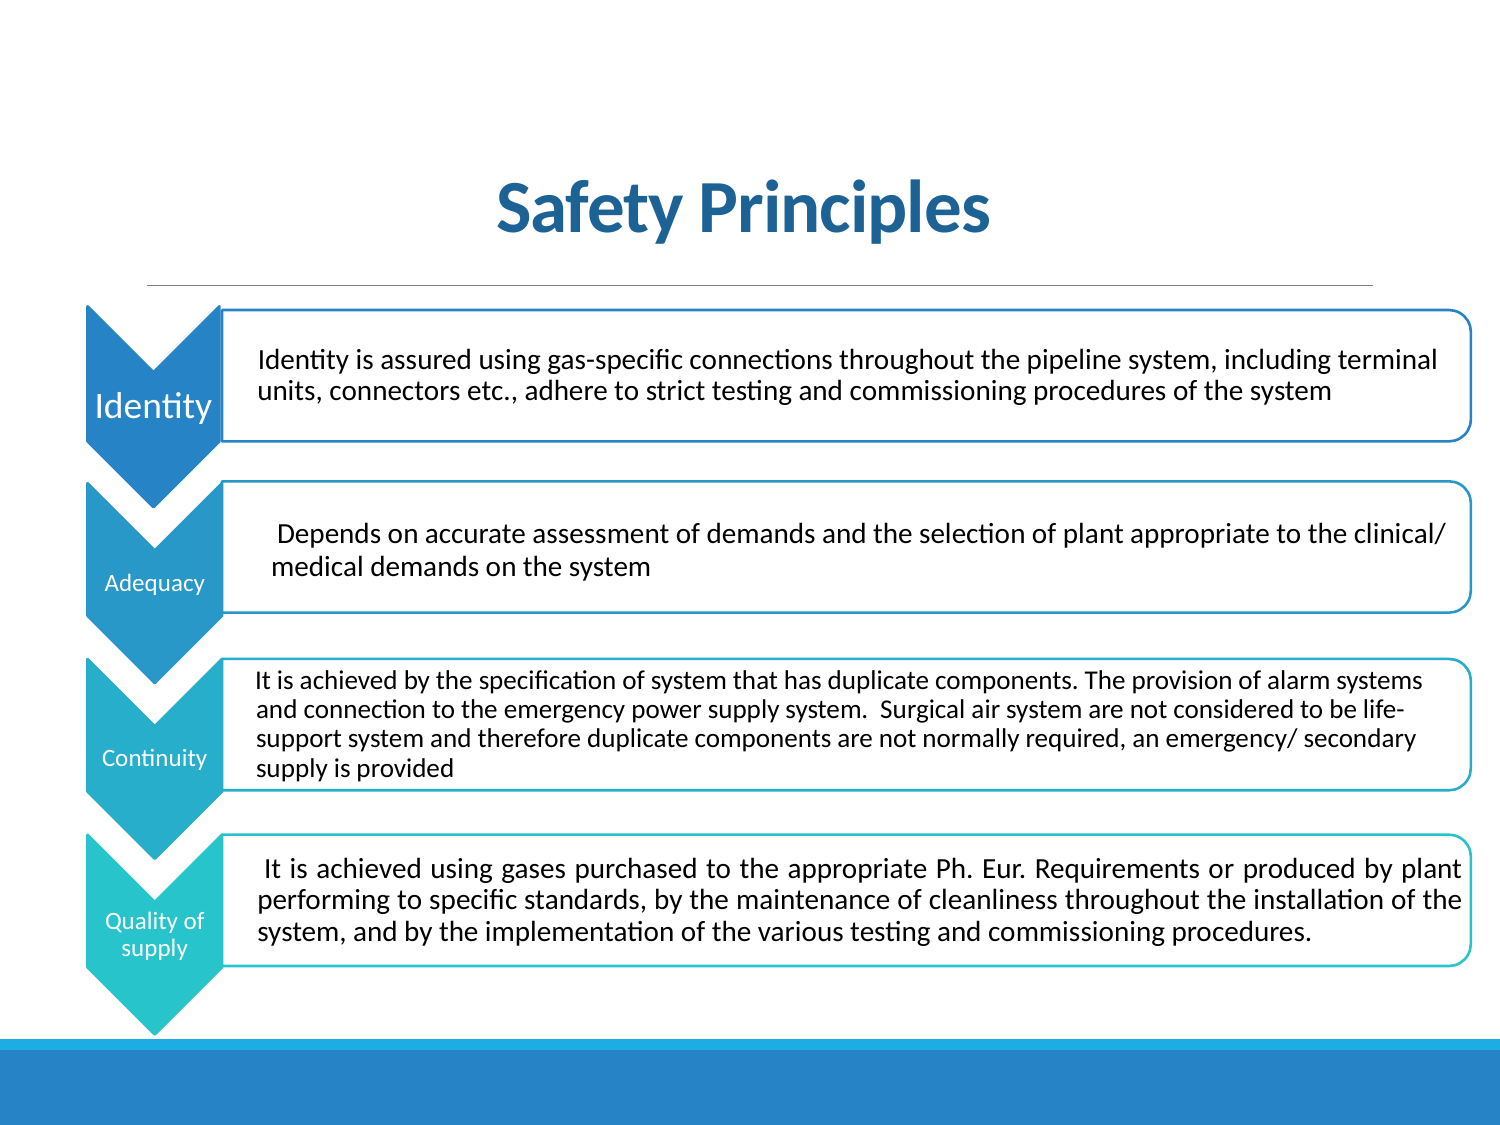

# Safety Principles
Identity
   Identity is assured using gas-specific connections throughout the pipeline system, including terminal units, connectors etc., adhere to strict testing and commissioning procedures of the system
Adequacy
    Depends on accurate assessment of demands and the selection of plant appropriate to the clinical/ medical demands on the system
Continuity
   It is achieved by the specification of system that has duplicate components. The provision of alarm systems and connection to the emergency power supply system.  Surgical air system are not considered to be life-support system and therefore duplicate components are not normally required, an emergency/ secondary supply is provided
Quality of supply
   It is achieved using gases purchased to the appropriate Ph. Eur. Requirements or produced by plant performing to specific standards, by the maintenance of cleanliness throughout the installation of the system, and by the implementation of the various testing and commissioning procedures.